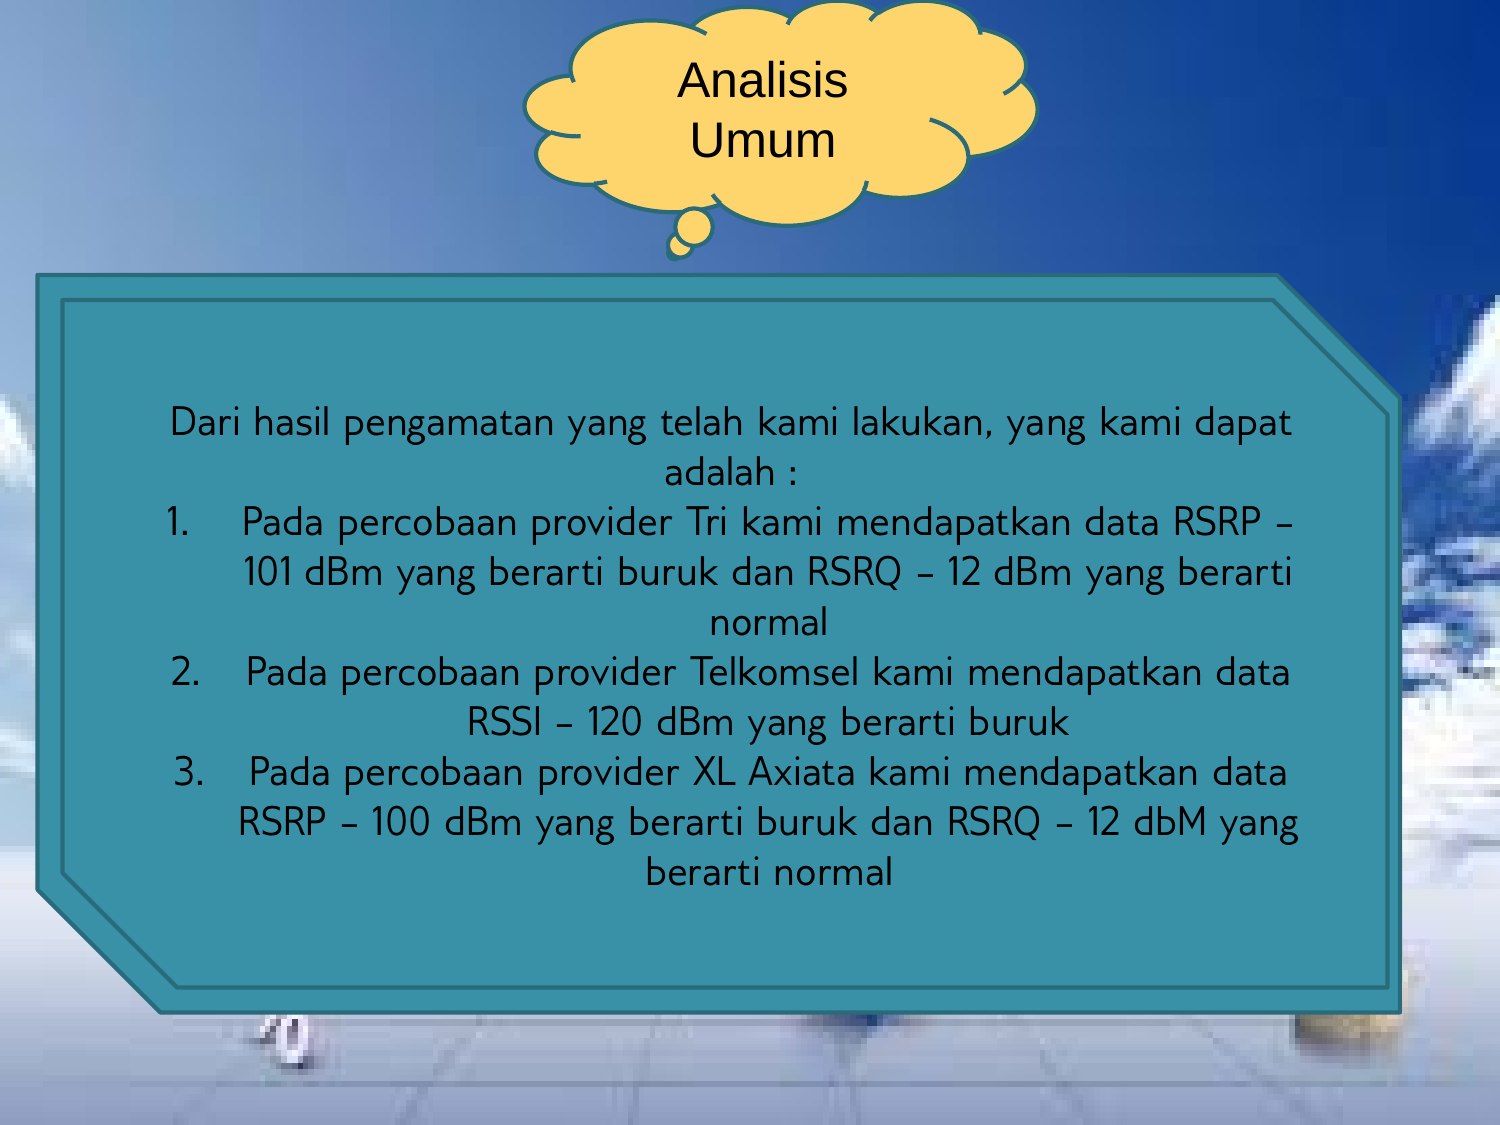

Analisis Umum

Dari hasil pengamatan yang telah kami lakukan, yang kami dapat adalah :
Pada percobaan provider Tri kami mendapatkan data RSRP – 101 dBm yang berarti buruk dan RSRQ – 12 dBm yang berarti normal
Pada percobaan provider Telkomsel kami mendapatkan data RSSI – 120 dBm yang berarti buruk
Pada percobaan provider XL Axiata kami mendapatkan data RSRP – 100 dBm yang berarti buruk dan RSRQ – 12 dbM yang berarti normal